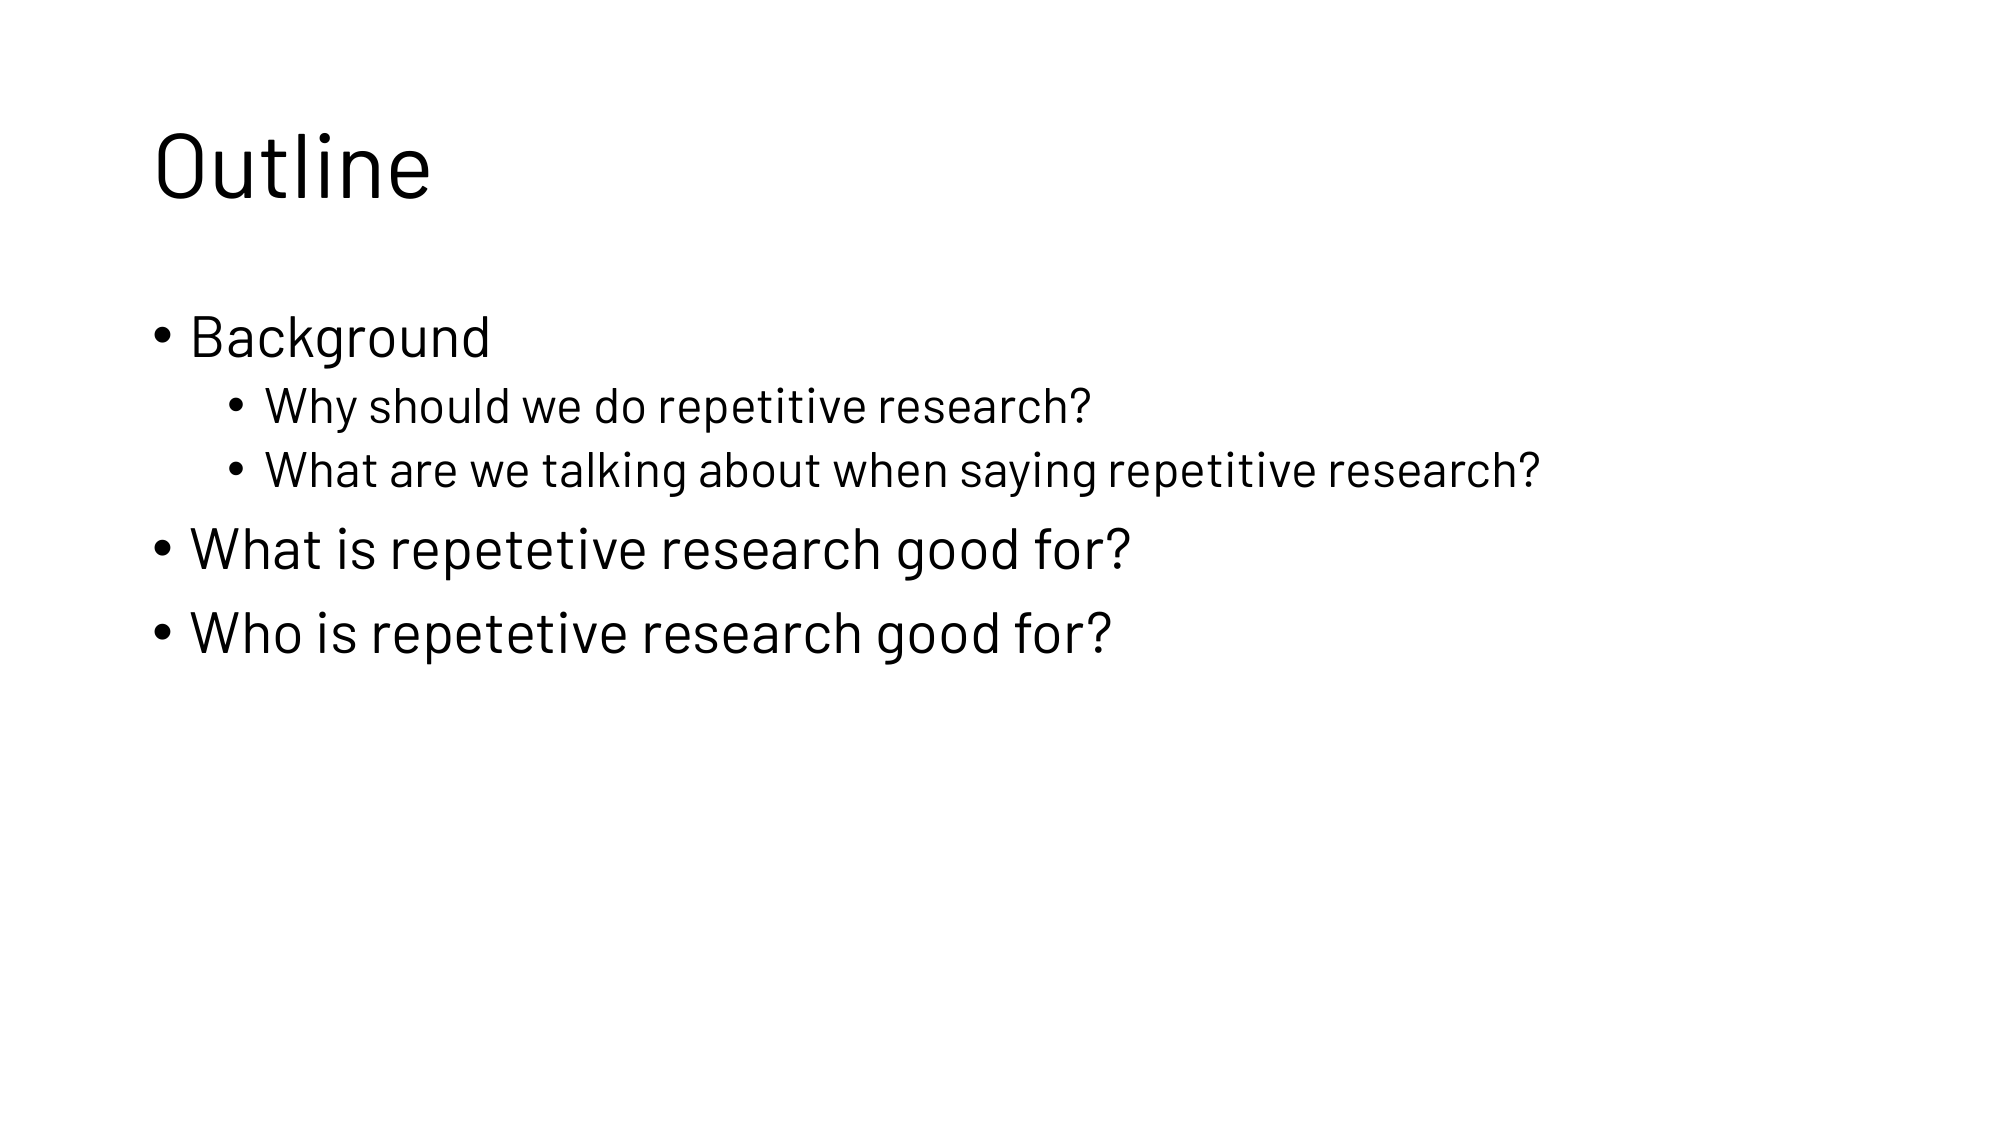

# Outline
Background
Why should we do repetitive research?
What are we talking about when saying repetitive research?
What is repetetive research good for?
Who is repetetive research good for?